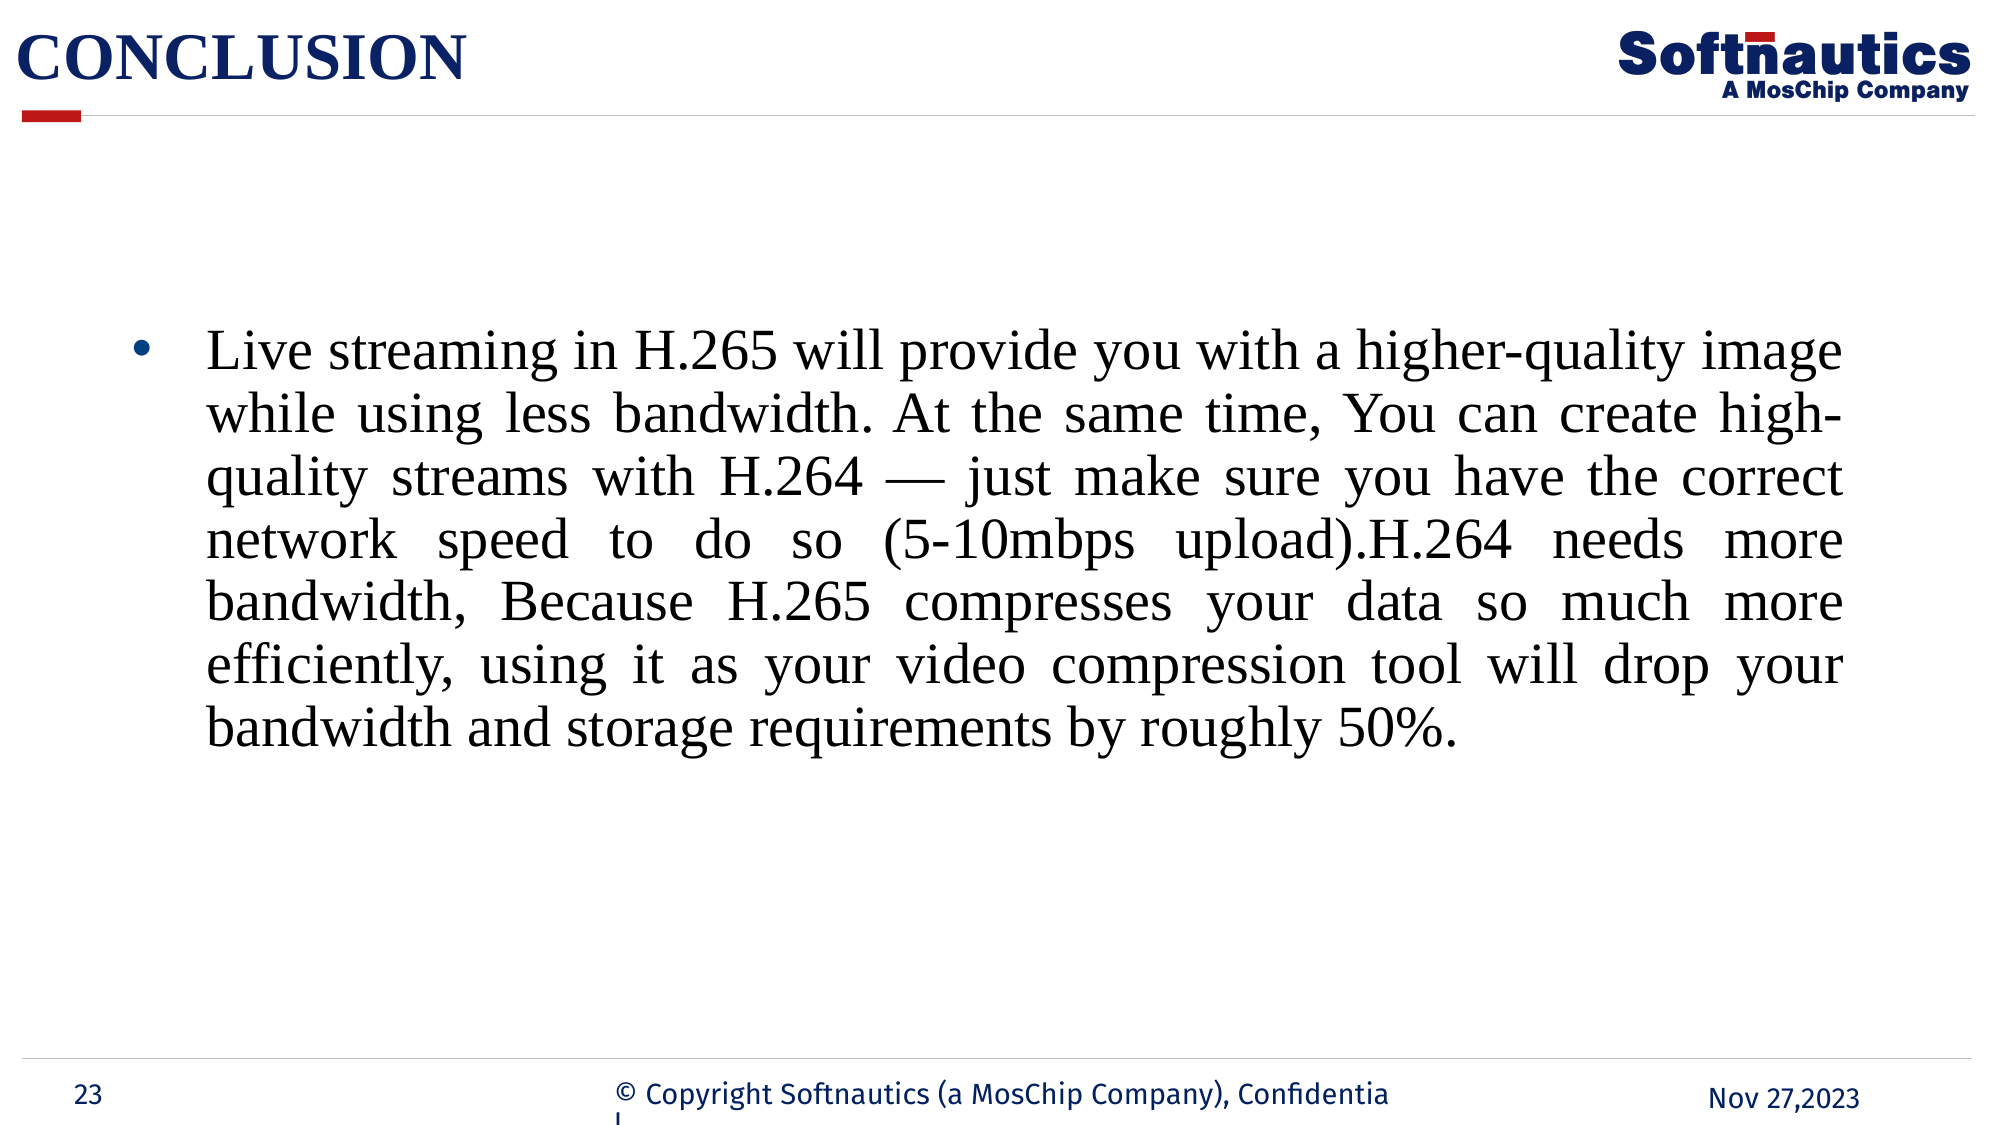

# CONCLUSION
Live streaming in H.265 will provide you with a higher-quality image while using less bandwidth. At the same time, You can create high-quality streams with H.264 — just make sure you have the correct network speed to do so (5-10mbps upload).H.264 needs more bandwidth, Because H.265 compresses your data so much more efficiently, using it as your video compression tool will drop your bandwidth and storage requirements by roughly 50%.
23
© Copyright Softnautics (a MosChip Company), Confidential
June 12, 2023
Nov 27,2023